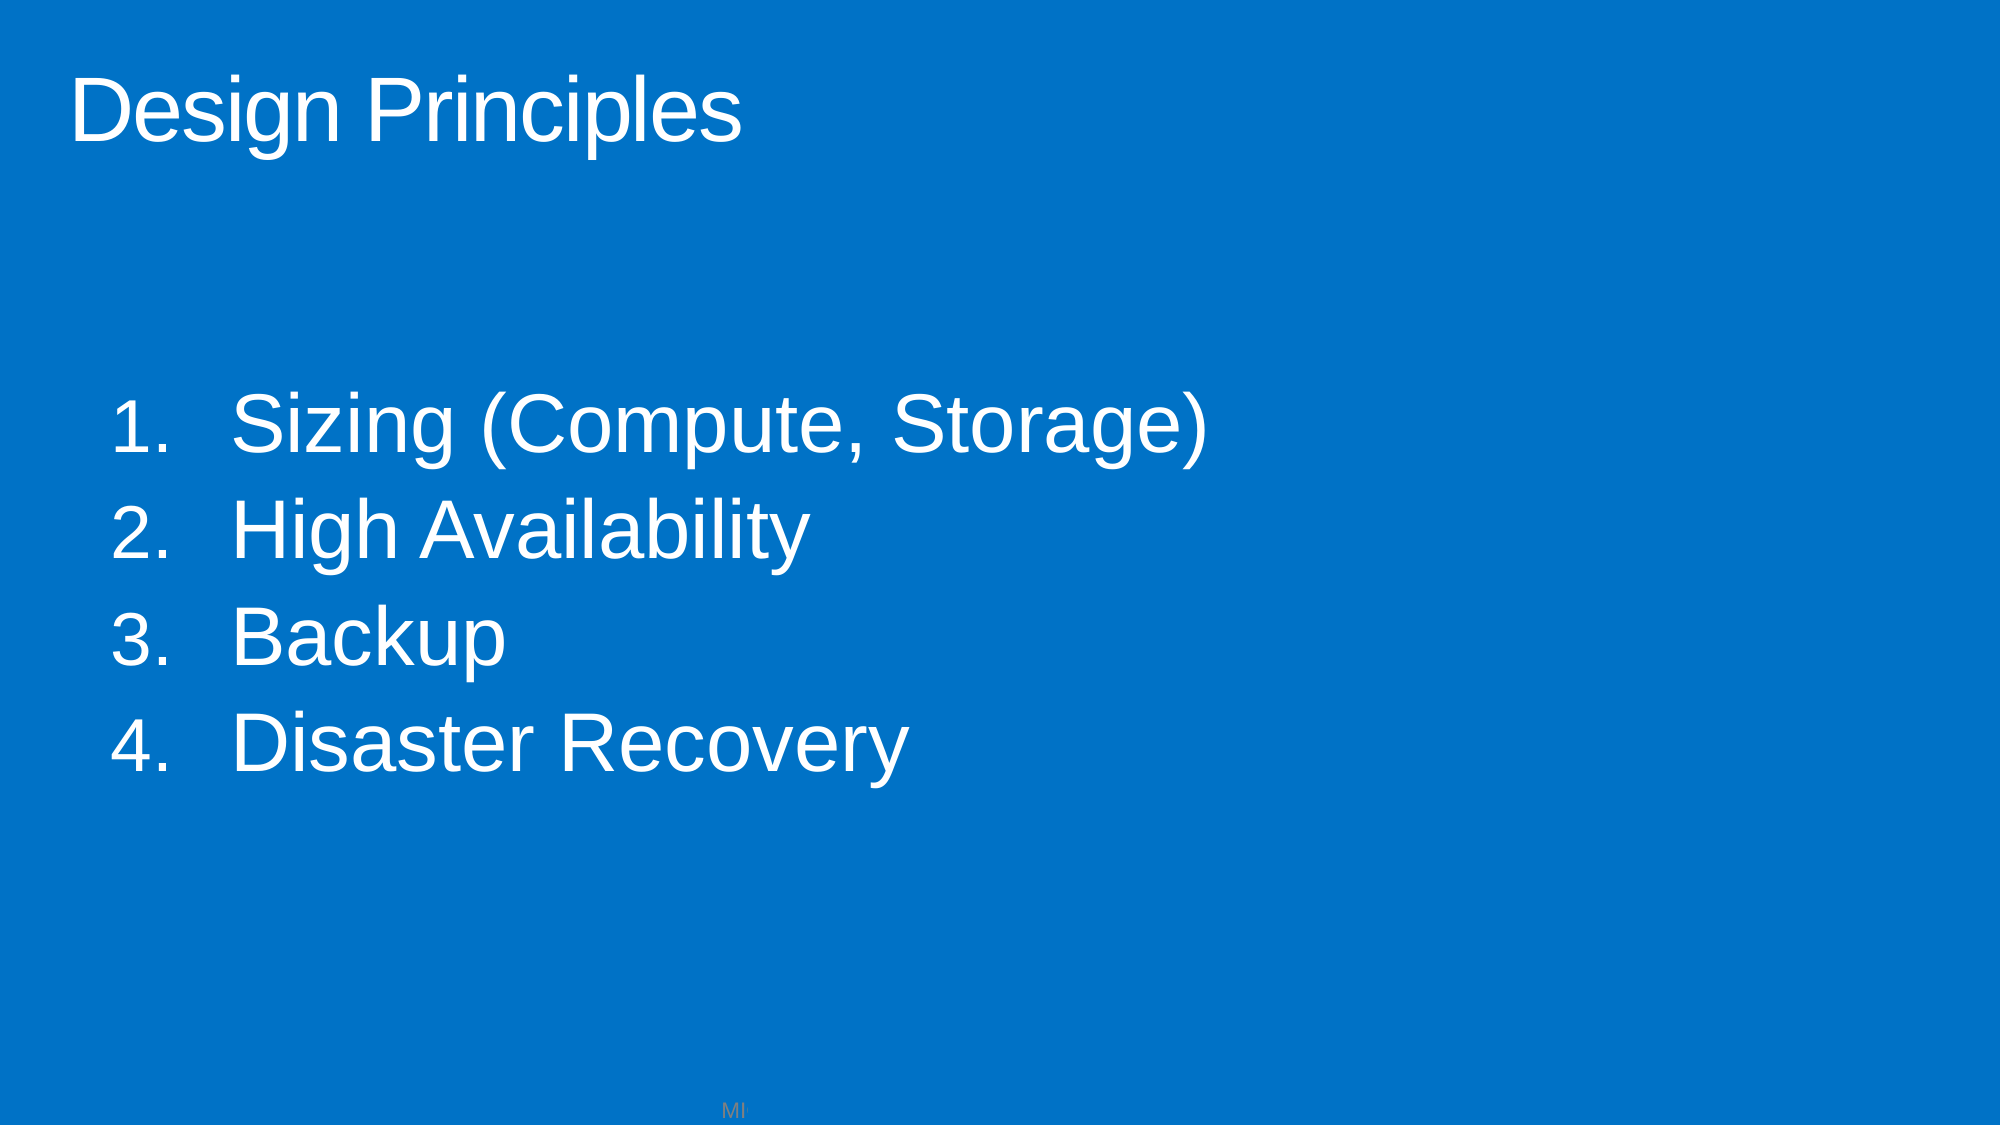

# Design Principles
Sizing (Compute, Storage)
High Availability
Backup
Disaster Recovery